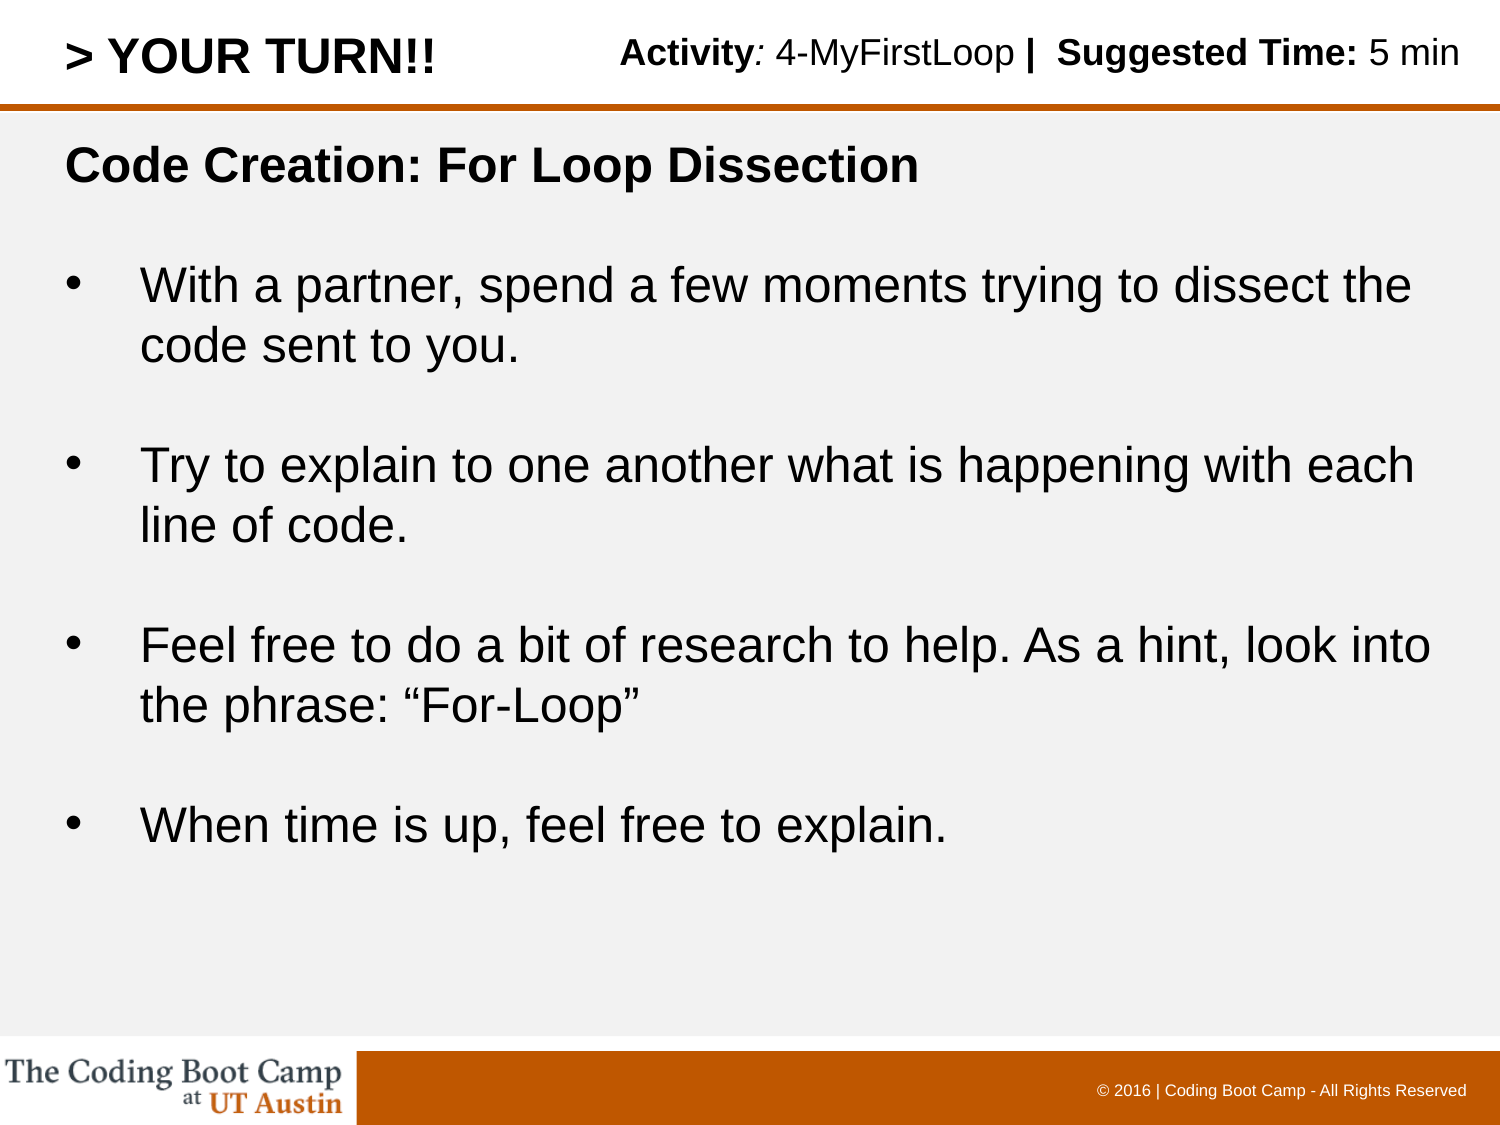

> YOUR TURN!!
Activity: 4-MyFirstLoop |  Suggested Time: 5 min

Code Creation: For Loop Dissection

With a partner, spend a few moments trying to dissect the code sent to you.

Try to explain to one another what is happening with each line of code.

Feel free to do a bit of research to help. As a hint, look into the phrase: “For-Loop”

When time is up, feel free to explain.